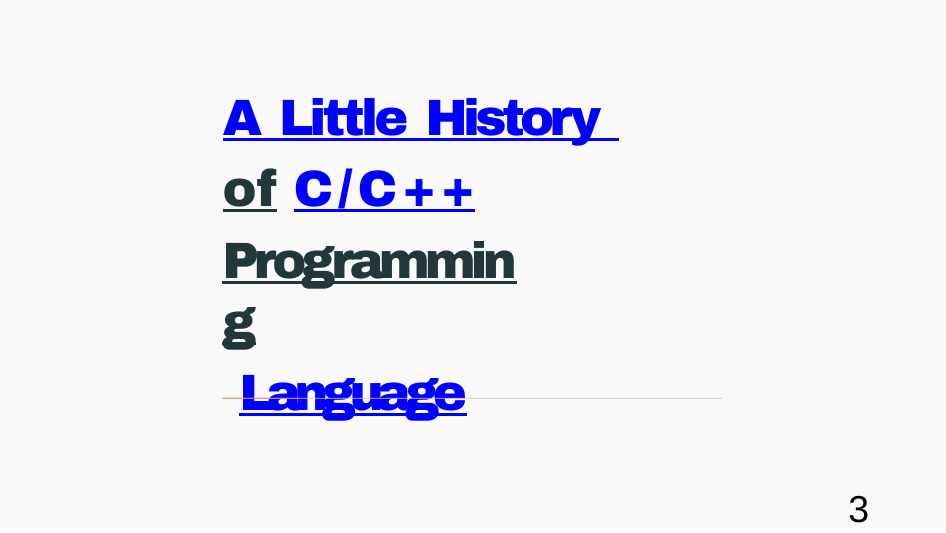

# A Little History of C/C++
Programming Language